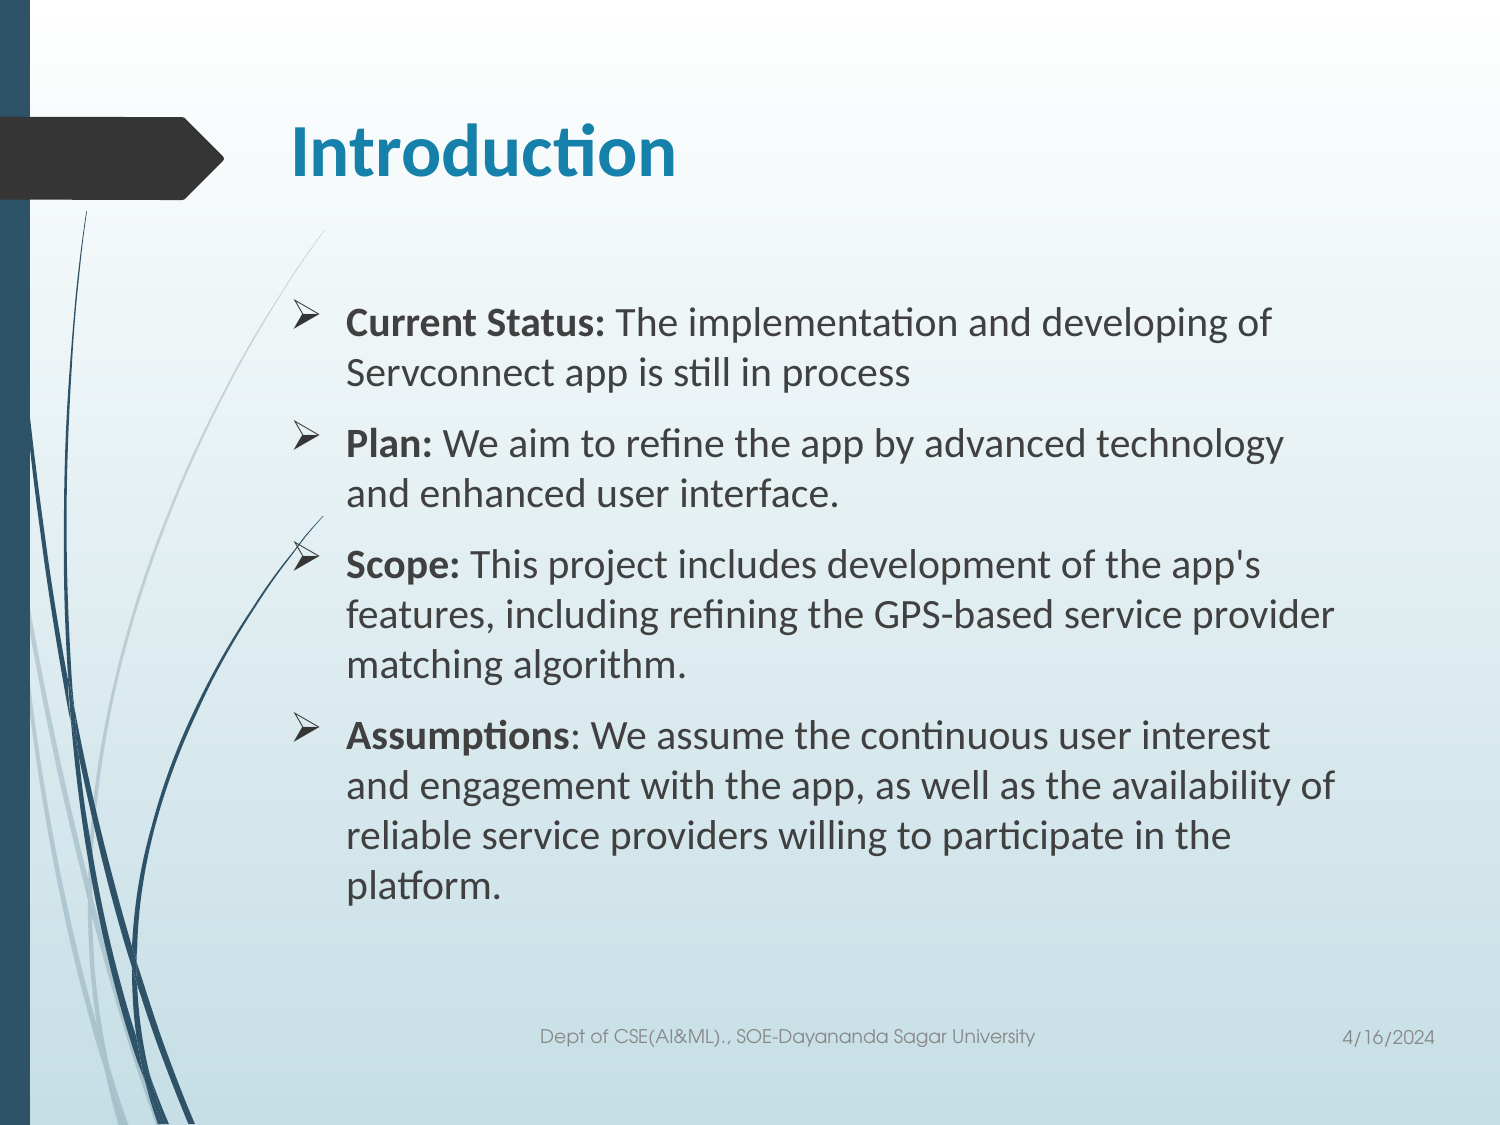

# Introduction
Current Status: The implementation and developing of Servconnect app is still in process
Plan: We aim to refine the app by advanced technology and enhanced user interface.
Scope: This project includes development of the app's features, including refining the GPS-based service provider matching algorithm.
Assumptions: We assume the continuous user interest and engagement with the app, as well as the availability of reliable service providers willing to participate in the platform.

Dept of CSE(AI&ML)., SOE-Dayananda Sagar University
4/16/2024